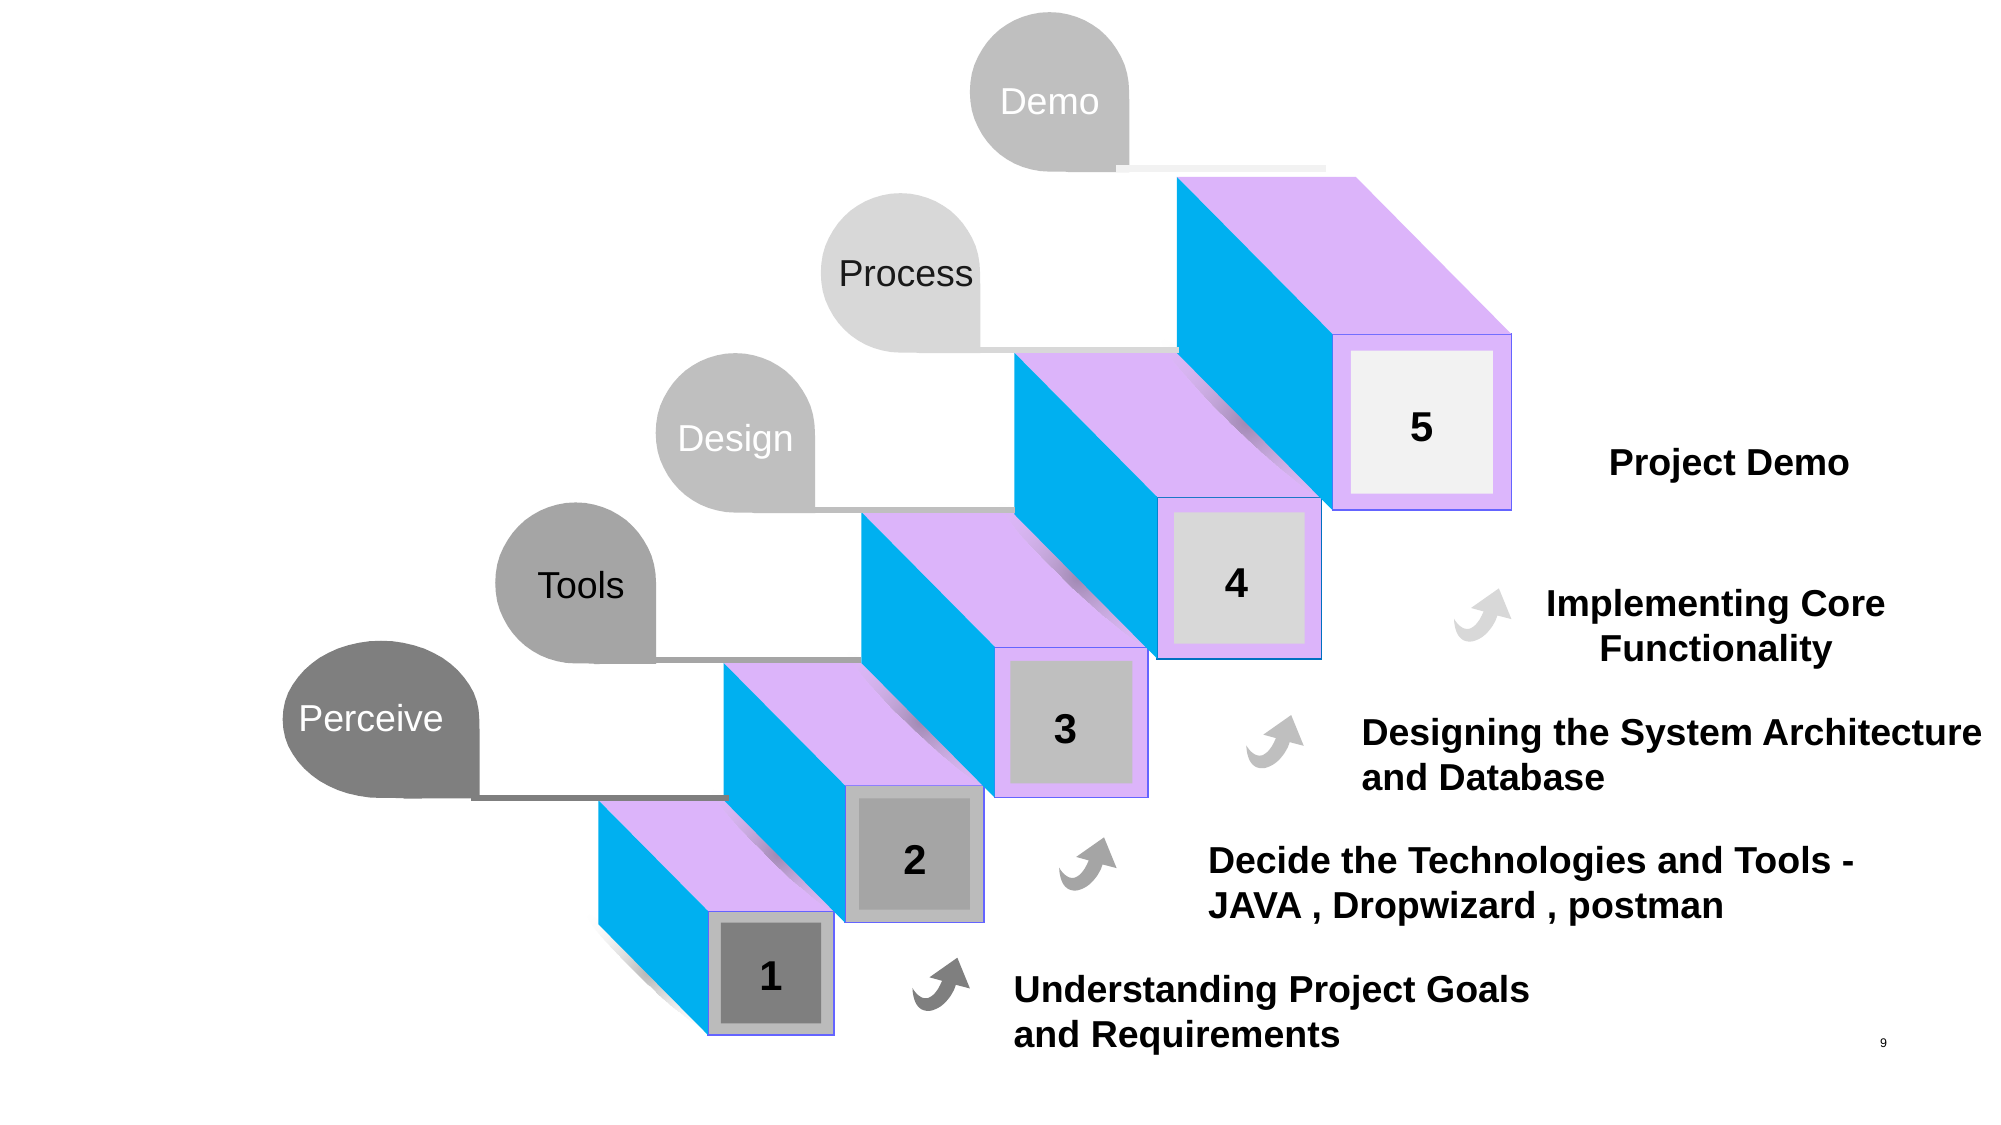

Demo

Process

5
Design
Project Demo

4
Tools
Implementing Core Functionality

Perceive
3
Designing the System Architecture and Database

2
Decide the Technologies and Tools - JAVA , Dropwizard , postman

1

Understanding Project Goals and Requirements
9